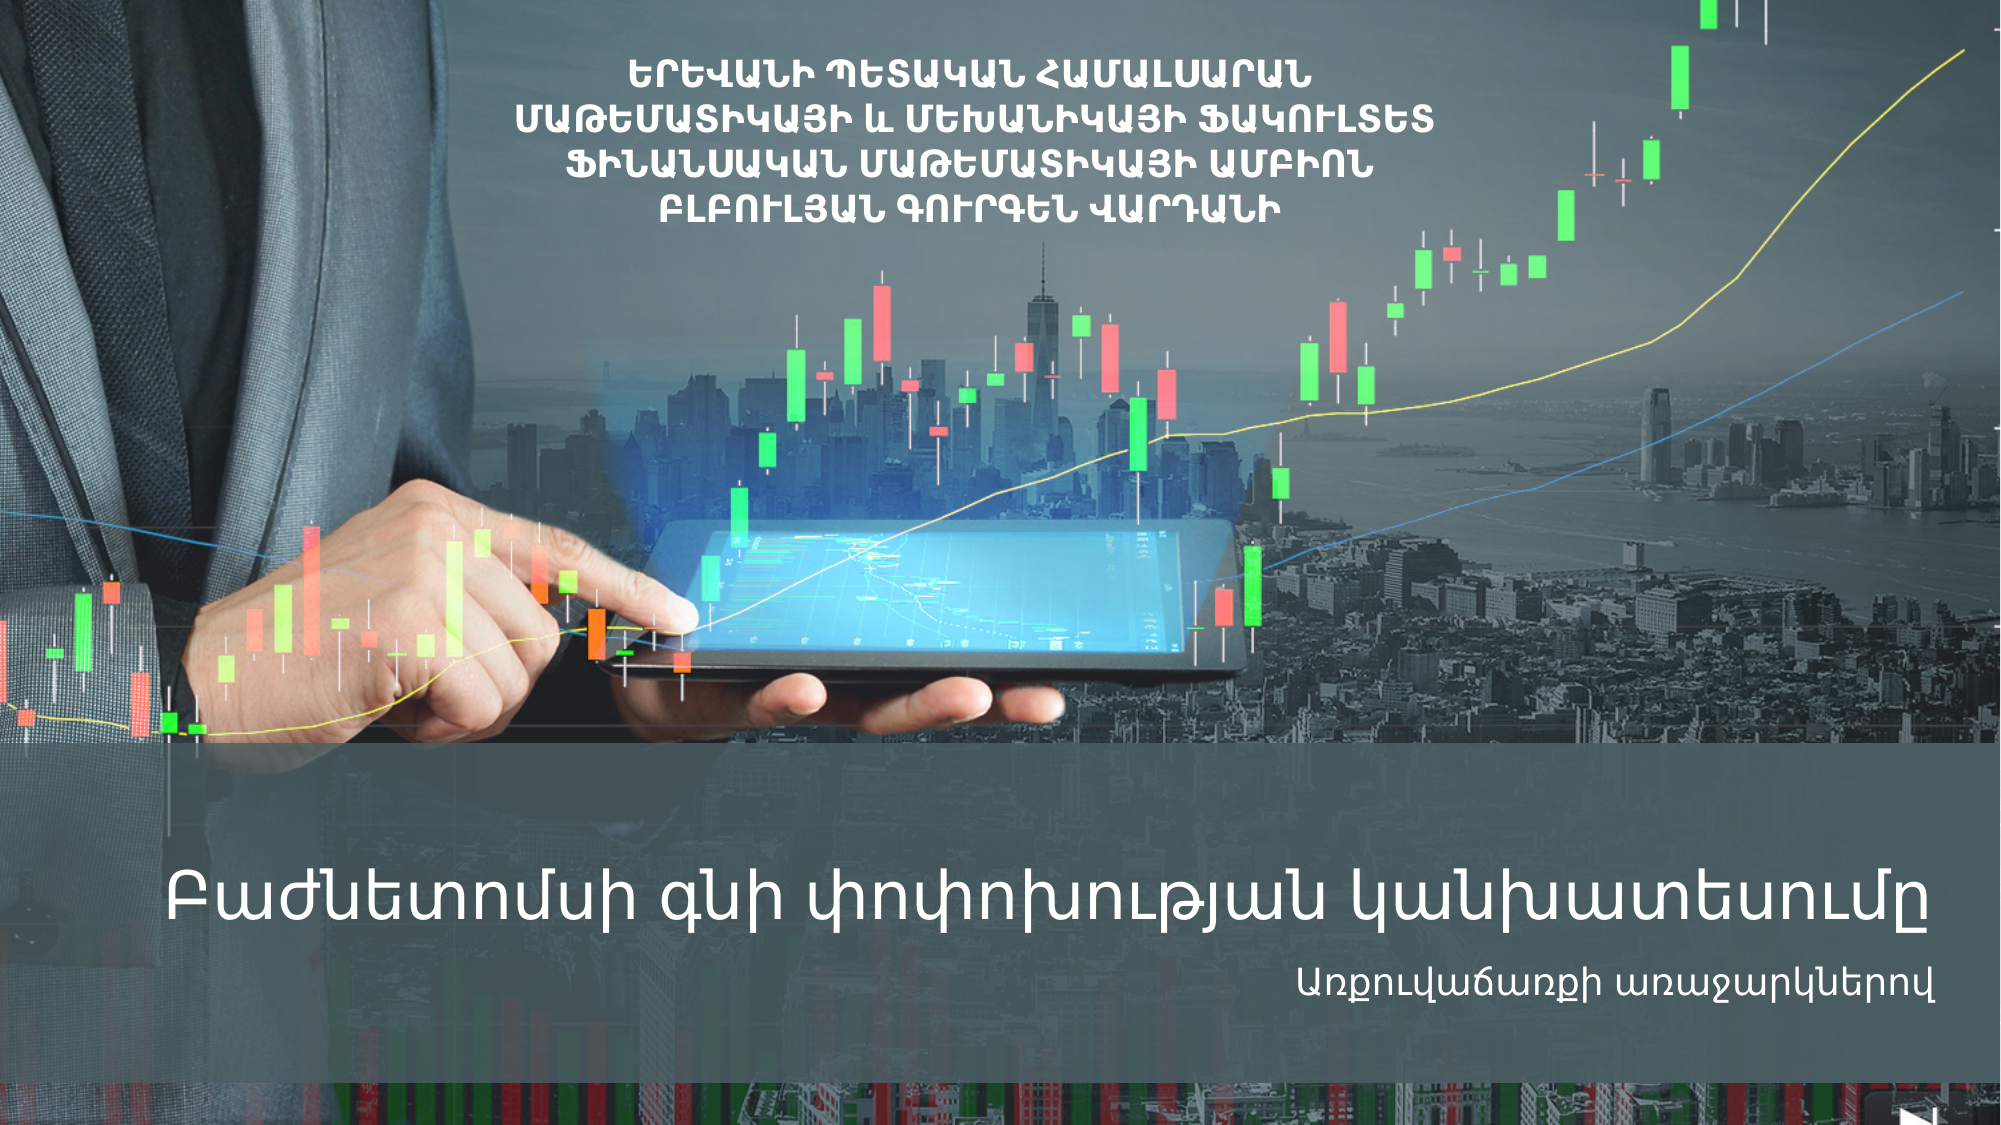

ԵՐԵՎԱՆԻ ՊԵՏԱԿԱՆ ՀԱՄԱԼՍԱՐԱՆ
ՄԱԹԵՄԱՏԻԿԱՅԻ և ՄԵԽԱՆԻԿԱՅԻ ՖԱԿՈՒԼՏԵՏ
ՖԻՆԱՆՍԱԿԱՆ ՄԱԹԵՄԱՏԻԿԱՅԻ ԱՄԲԻՈՆ
ԲԼԲՈՒԼՅԱՆ ԳՈՒՐԳԵՆ ՎԱՐԴԱՆԻ

 Բաժնետոմսի գնի փոփոխության կանխատեսումը
Առքուվաճառքի առաջարկներով